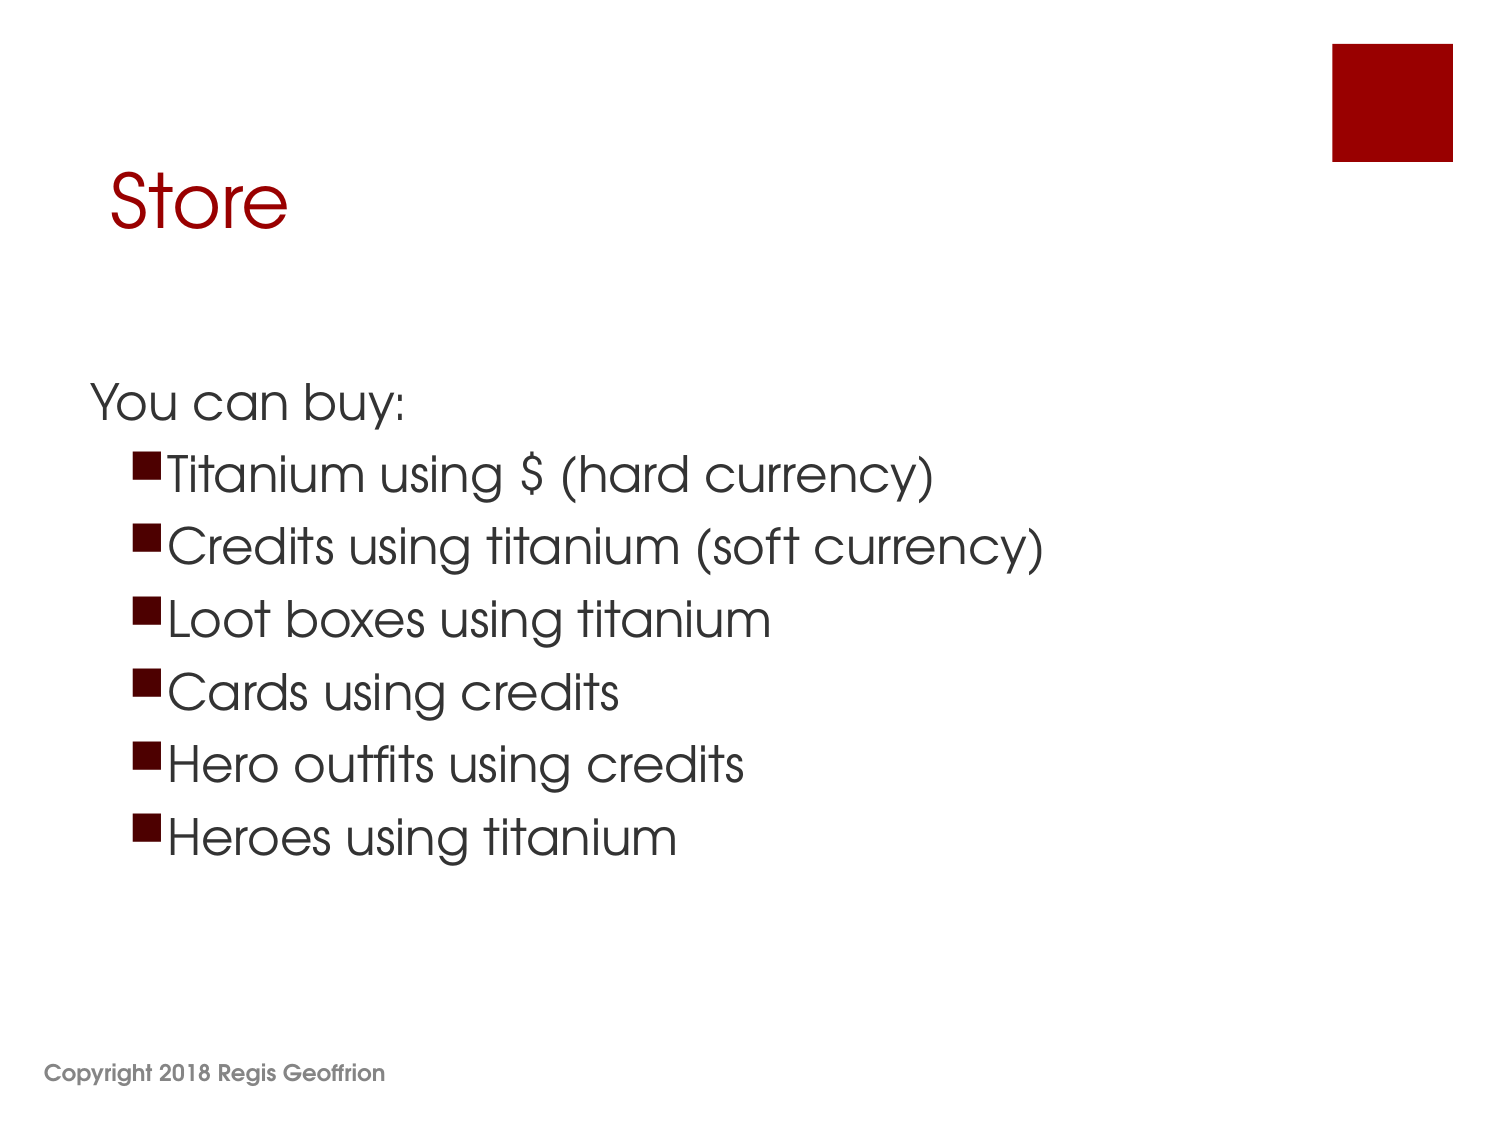

# Store
You can buy:
Titanium using $ (hard currency)
Credits using titanium (soft currency)
Loot boxes using titanium
Cards using credits
Hero outfits using credits
Heroes using titanium
Copyright 2018 Regis Geoffrion